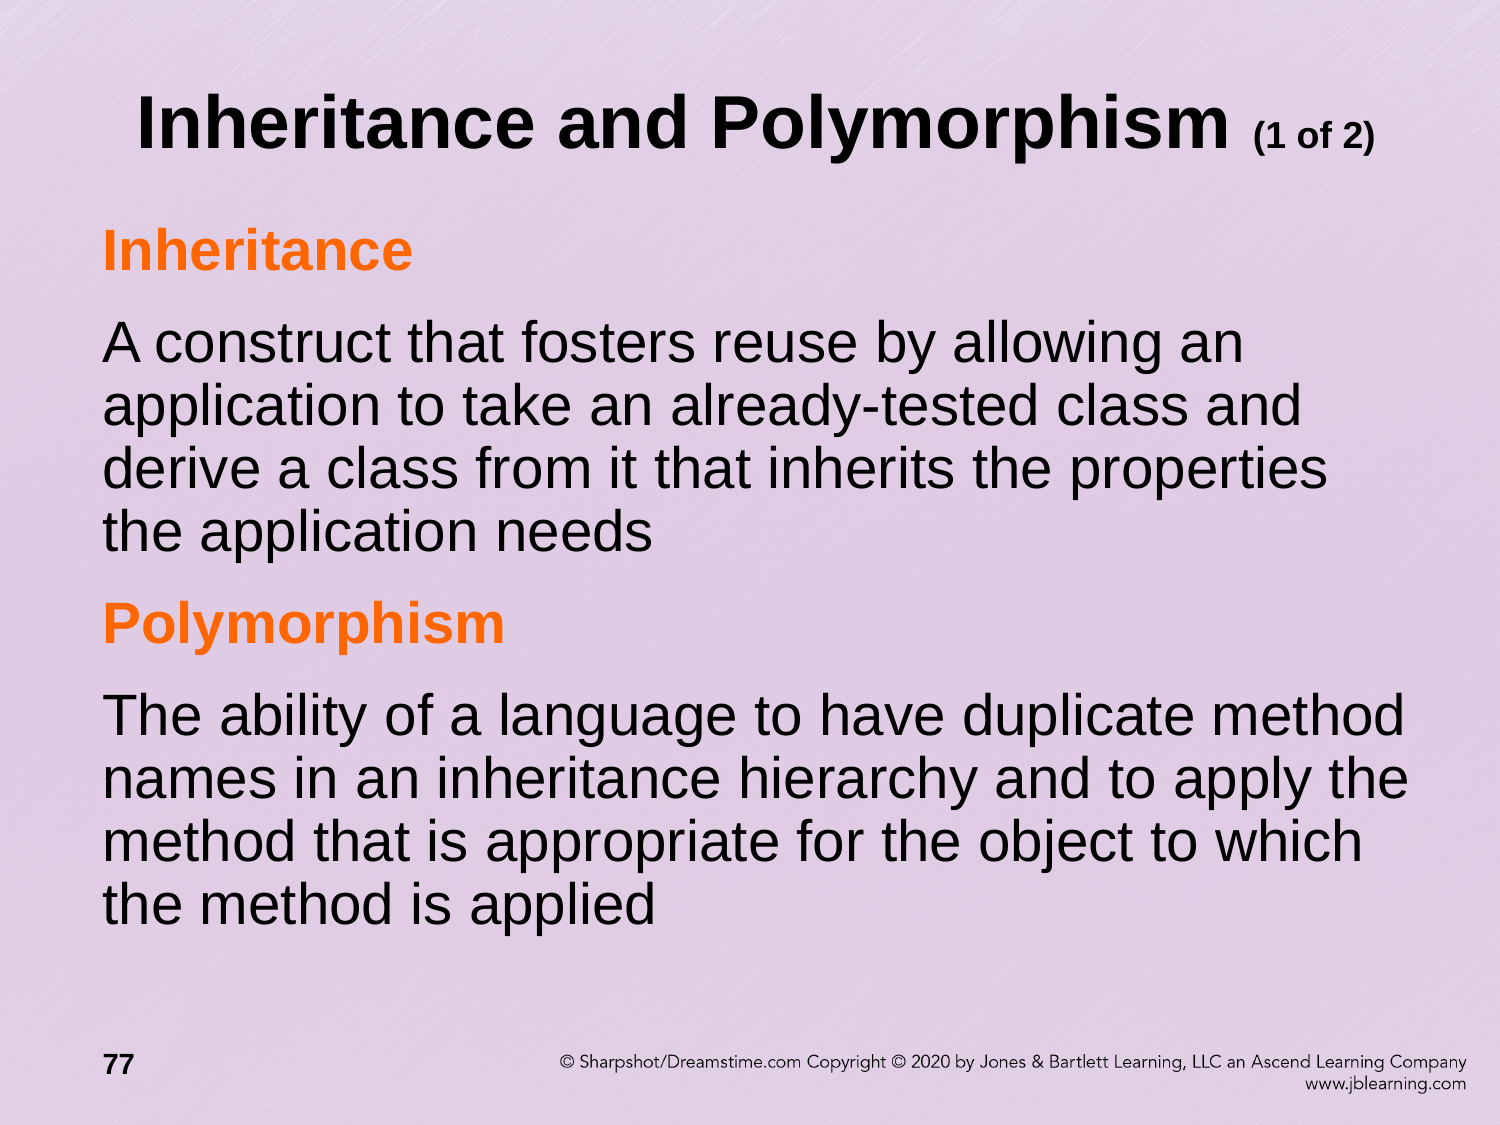

# Inheritance and Polymorphism (1 of 2)
Inheritance
A construct that fosters reuse by allowing an application to take an already-tested class and derive a class from it that inherits the properties the application needs
Polymorphism
The ability of a language to have duplicate method names in an inheritance hierarchy and to apply the method that is appropriate for the object to which the method is applied
77